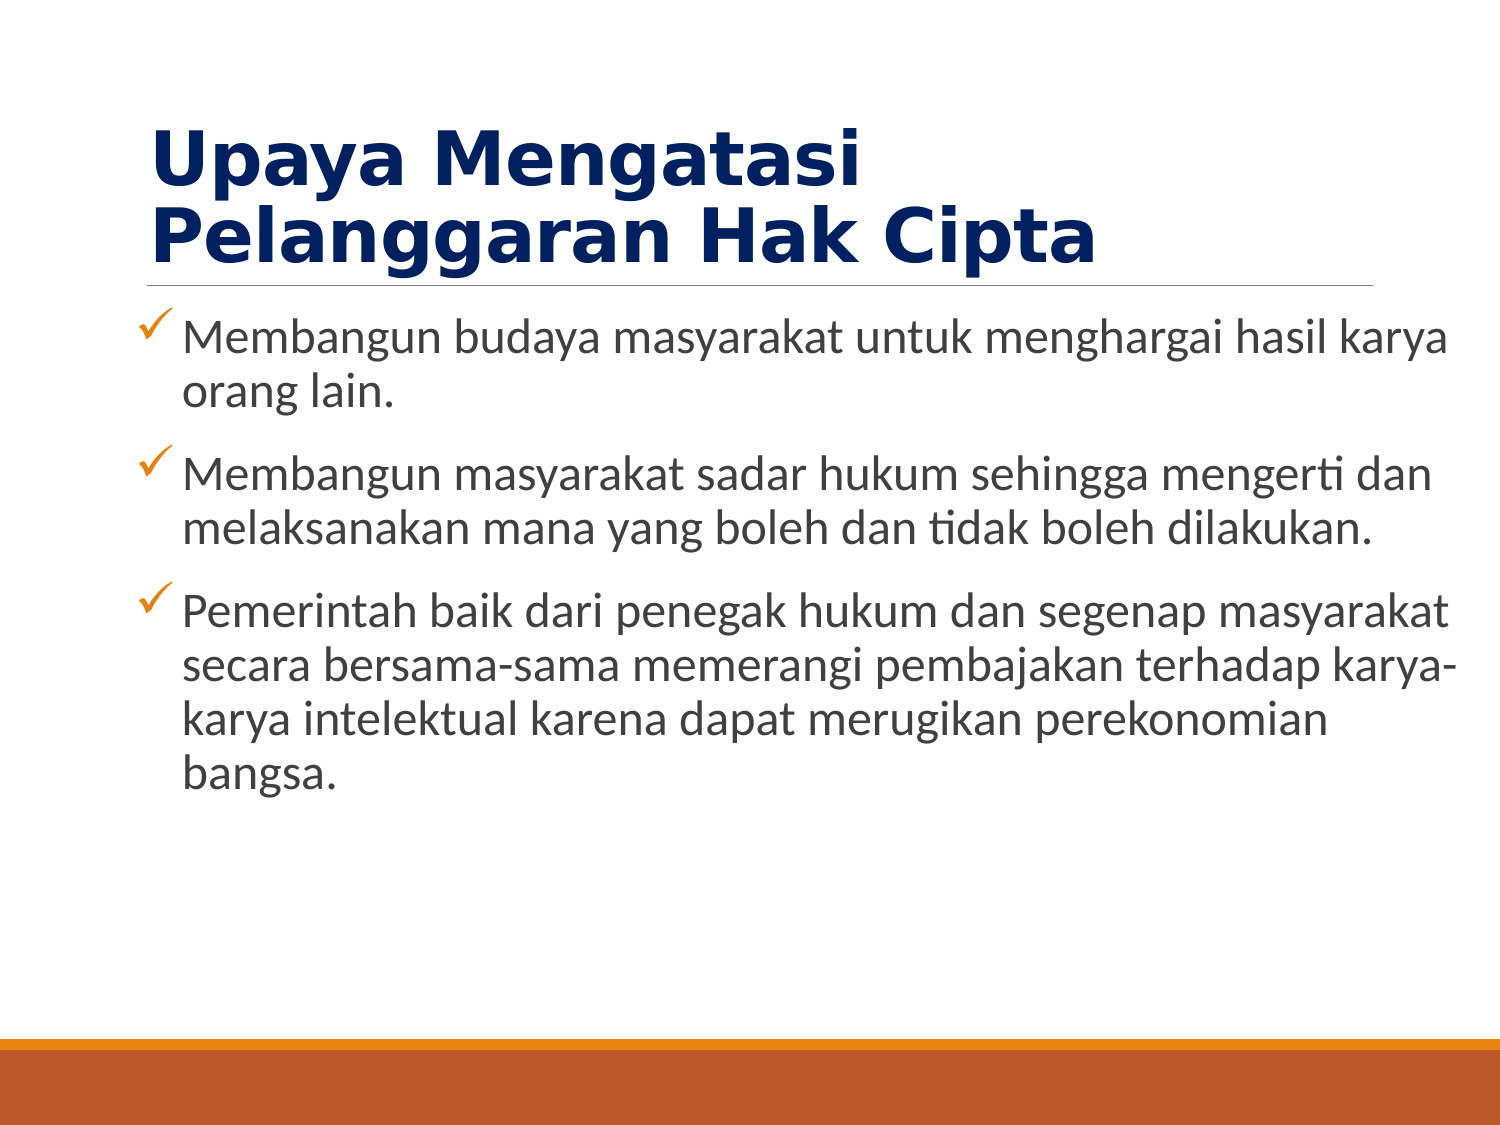

# Upaya Mengatasi Pelanggaran Hak Cipta
Membangun budaya masyarakat untuk menghargai hasil karya orang lain.
Membangun masyarakat sadar hukum sehingga mengerti dan melaksanakan mana yang boleh dan tidak boleh dilakukan.
Pemerintah baik dari penegak hukum dan segenap masyarakat secara bersama-sama memerangi pembajakan terhadap karya-karya intelektual karena dapat merugikan perekonomian bangsa.